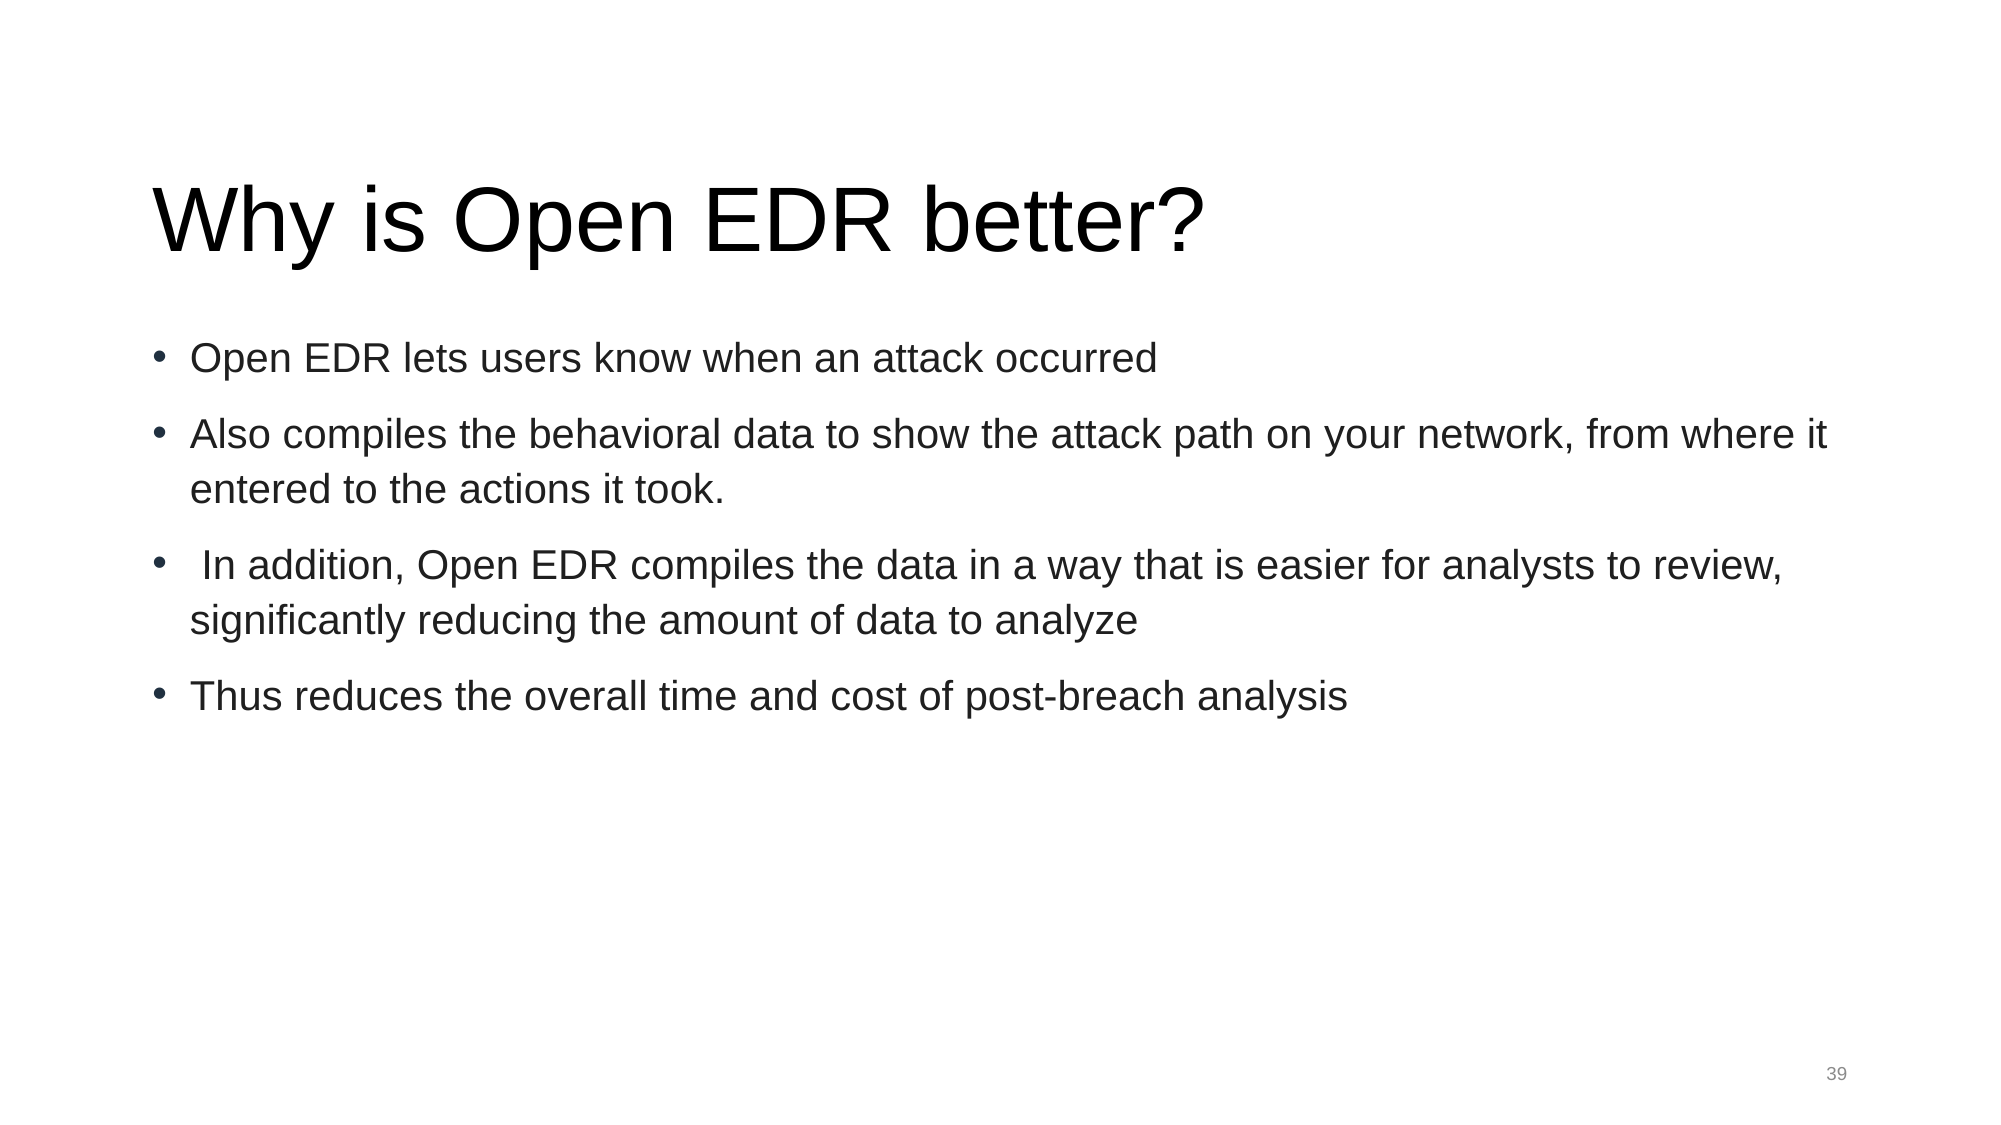

# Why is Open EDR better?
Open EDR lets users know when an attack occurred
Also compiles the behavioral data to show the attack path on your network, from where it entered to the actions it took.
 In addition, Open EDR compiles the data in a way that is easier for analysts to review, significantly reducing the amount of data to analyze
Thus reduces the overall time and cost of post-breach analysis
39